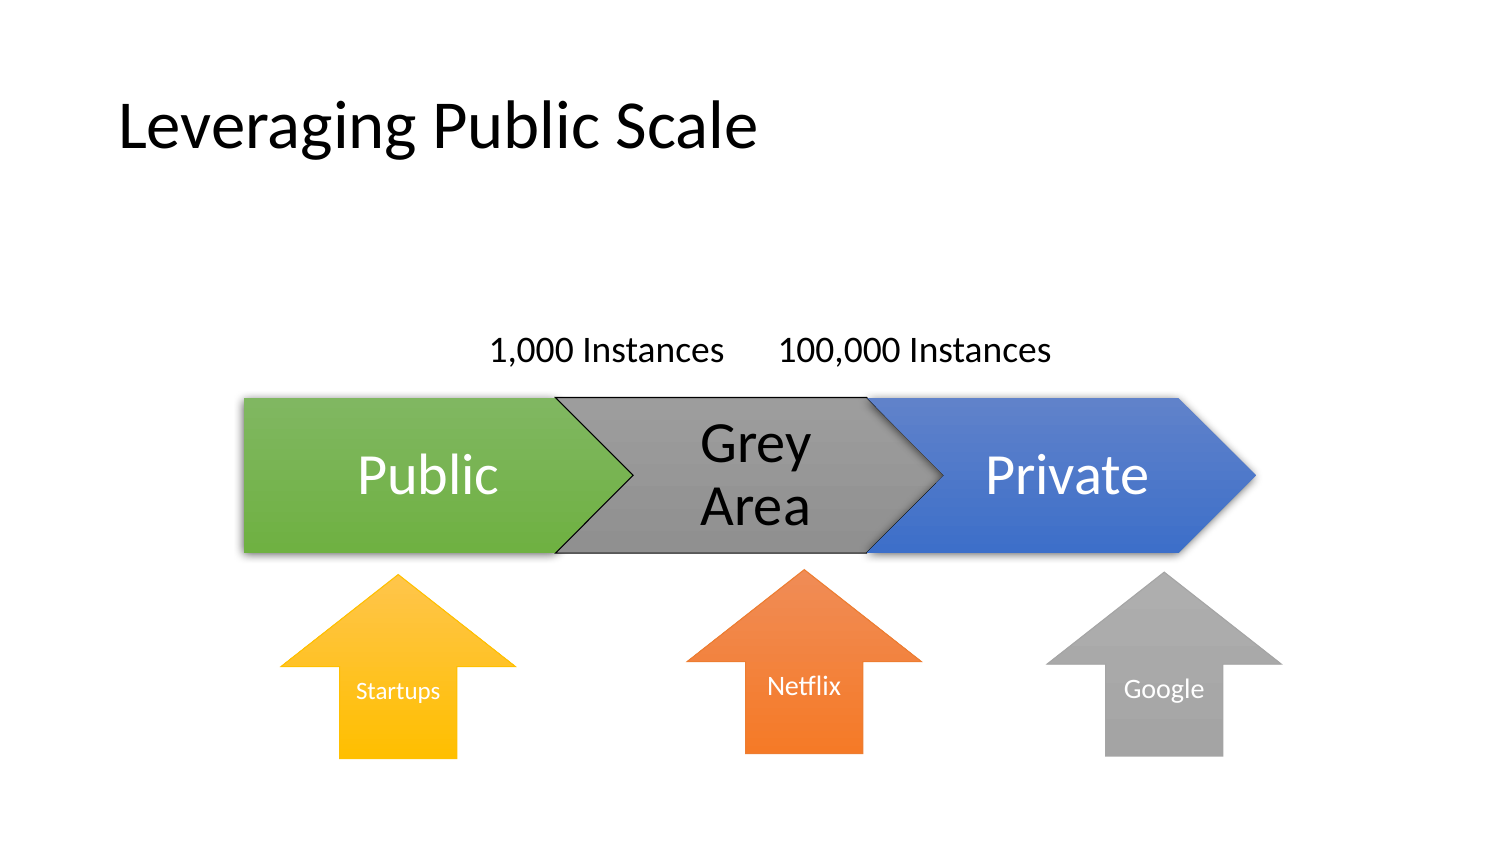

# Leveraging Public Scale
Public
Grey Area
Private
1,000 Instances
100,000 Instances
Netflix
Google
Startups